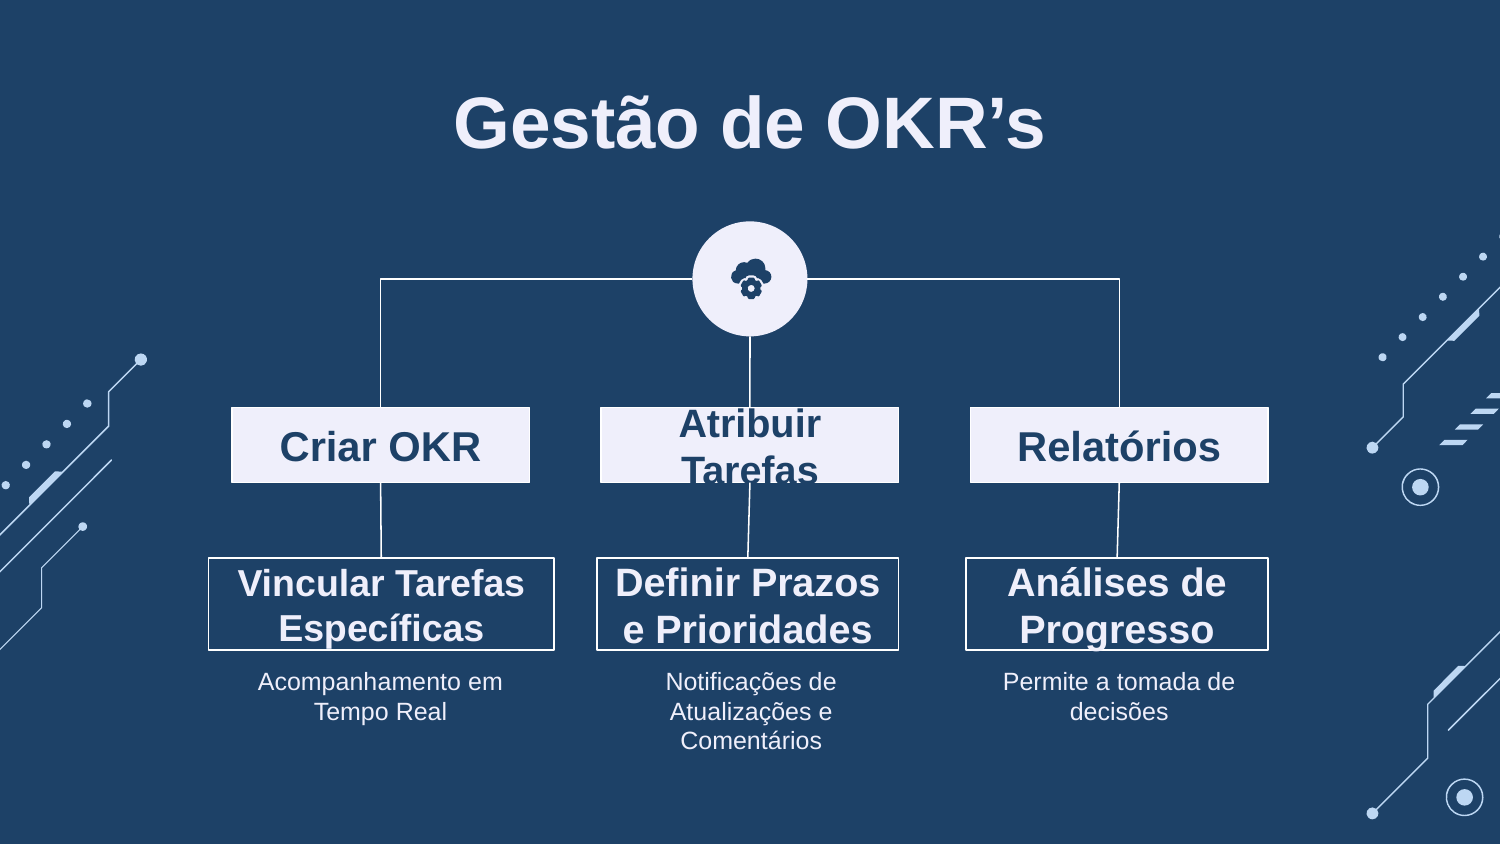

# Gestão de OKR’s

Criar OKR
Atribuir Tarefas
Relatórios
Vincular Tarefas Específicas
Definir Prazos e Prioridades
Análises de Progresso
Acompanhamento em Tempo Real
Notificações de Atualizações e Comentários
Permite a tomada de decisões